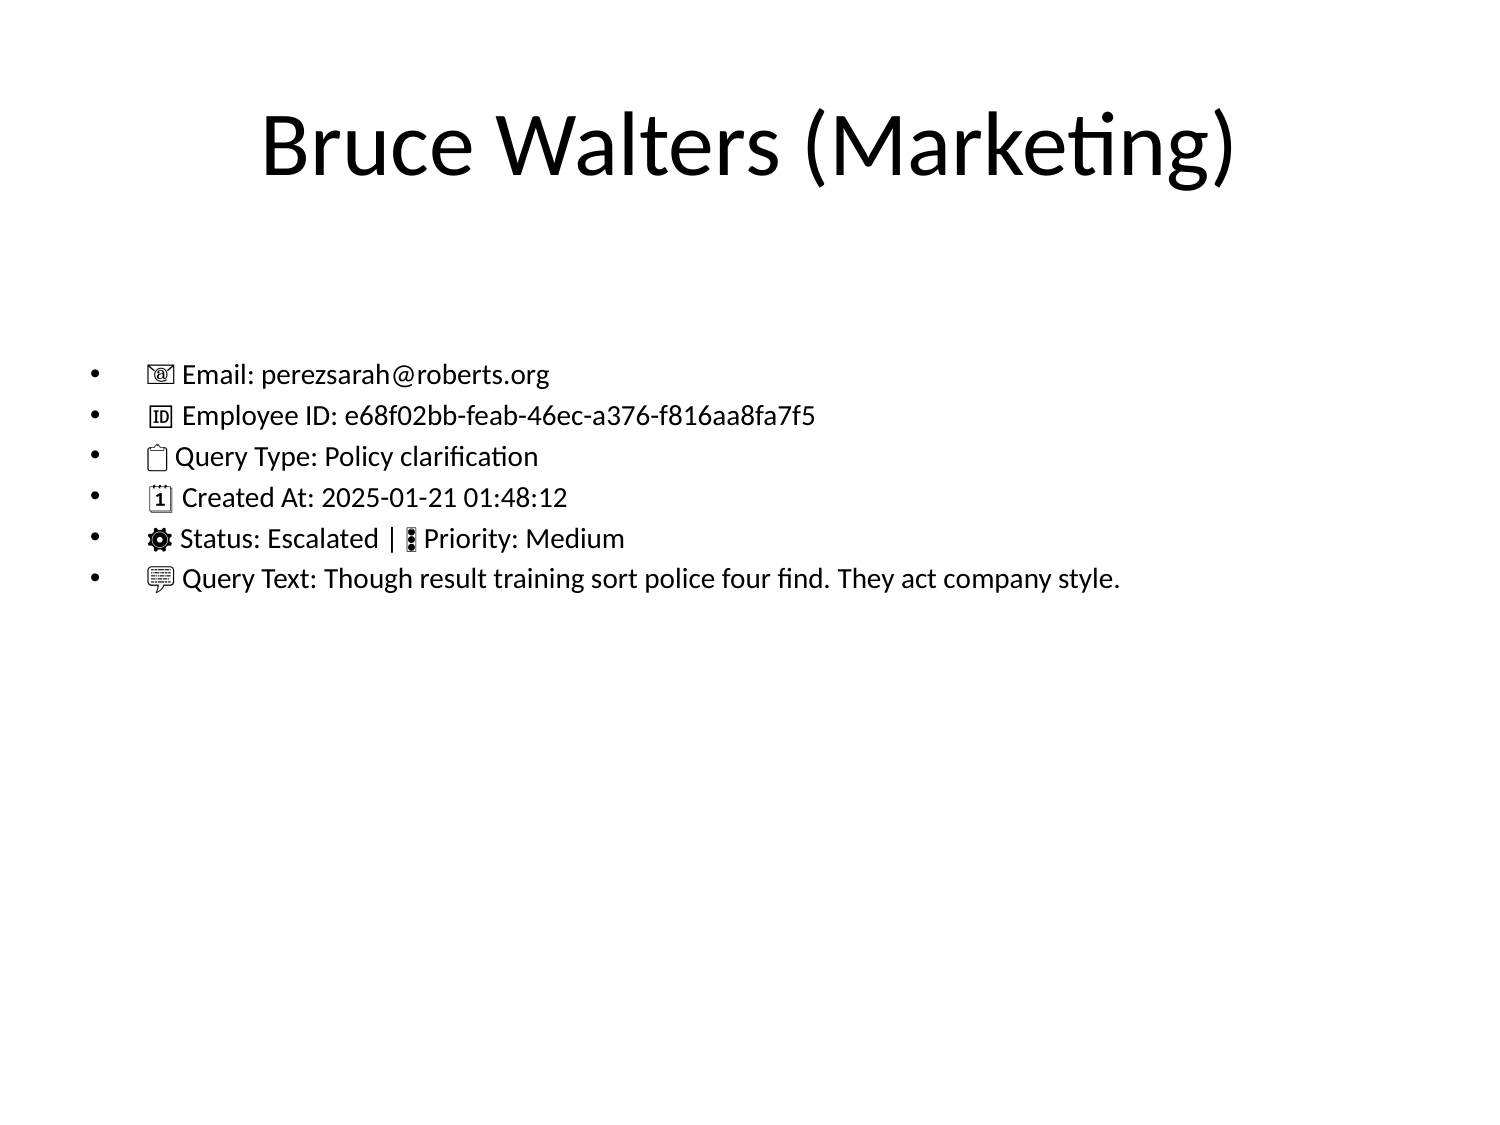

# Bruce Walters (Marketing)

📧 Email: perezsarah@roberts.org
🆔 Employee ID: e68f02bb-feab-46ec-a376-f816aa8fa7f5
📋 Query Type: Policy clarification
🗓 Created At: 2025-01-21 01:48:12
⚙ Status: Escalated | 🚦 Priority: Medium
💬 Query Text: Though result training sort police four find. They act company style.